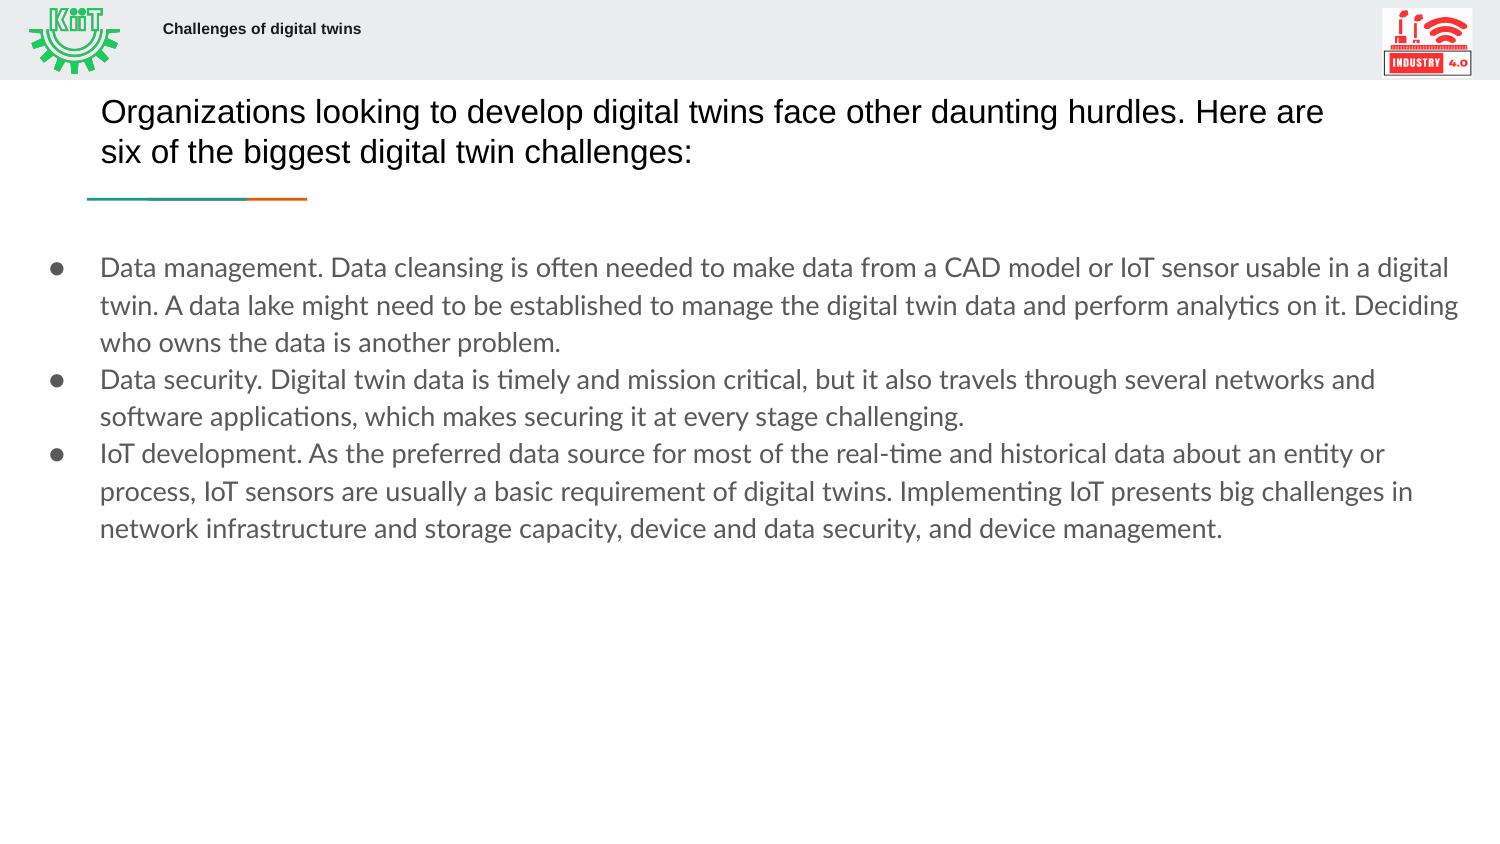

# Challenges of digital twins
Organizations looking to develop digital twins face other daunting hurdles. Here are six of the biggest digital twin challenges:
Data management. Data cleansing is often needed to make data from a CAD model or IoT sensor usable in a digital twin. A data lake might need to be established to manage the digital twin data and perform analytics on it. Deciding who owns the data is another problem.
Data security. Digital twin data is timely and mission critical, but it also travels through several networks and software applications, which makes securing it at every stage challenging.
IoT development. As the preferred data source for most of the real-time and historical data about an entity or process, IoT sensors are usually a basic requirement of digital twins. Implementing IoT presents big challenges in network infrastructure and storage capacity, device and data security, and device management.